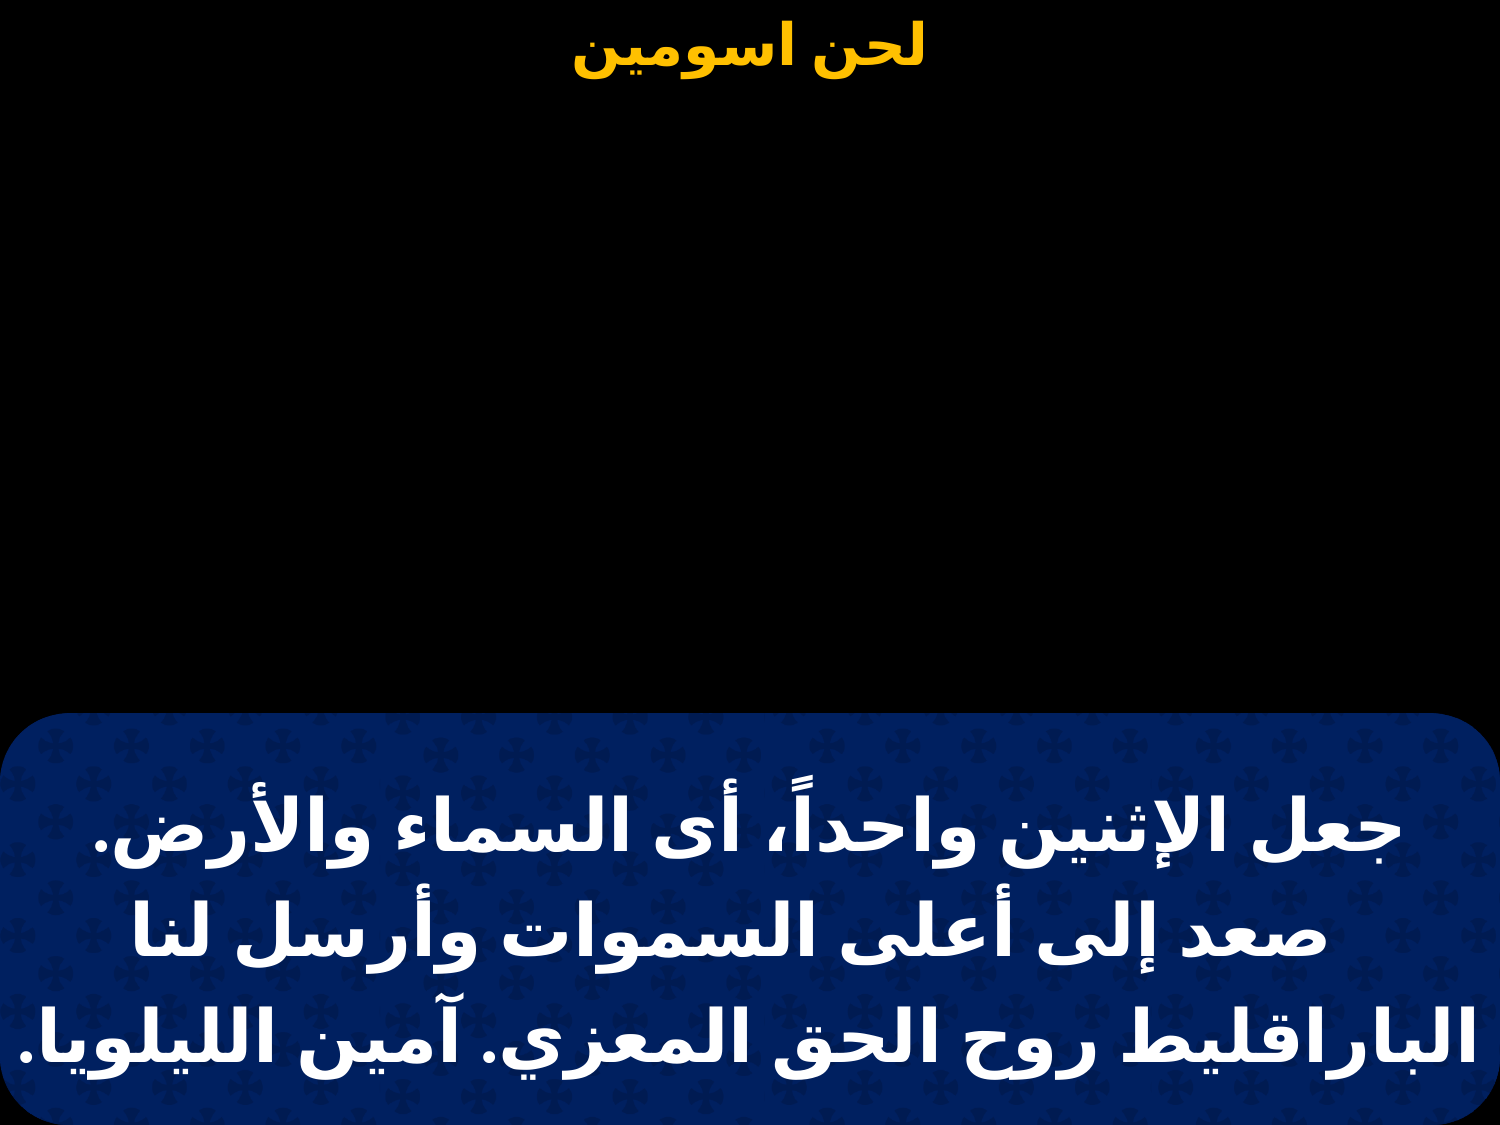

#
جعل الإثنين واحداً، أى السماء والأرض.
  صعد إلى أعلى السموات وأرسل لنا الباراقليط روح الحق المعزي. آمين الليلويا.